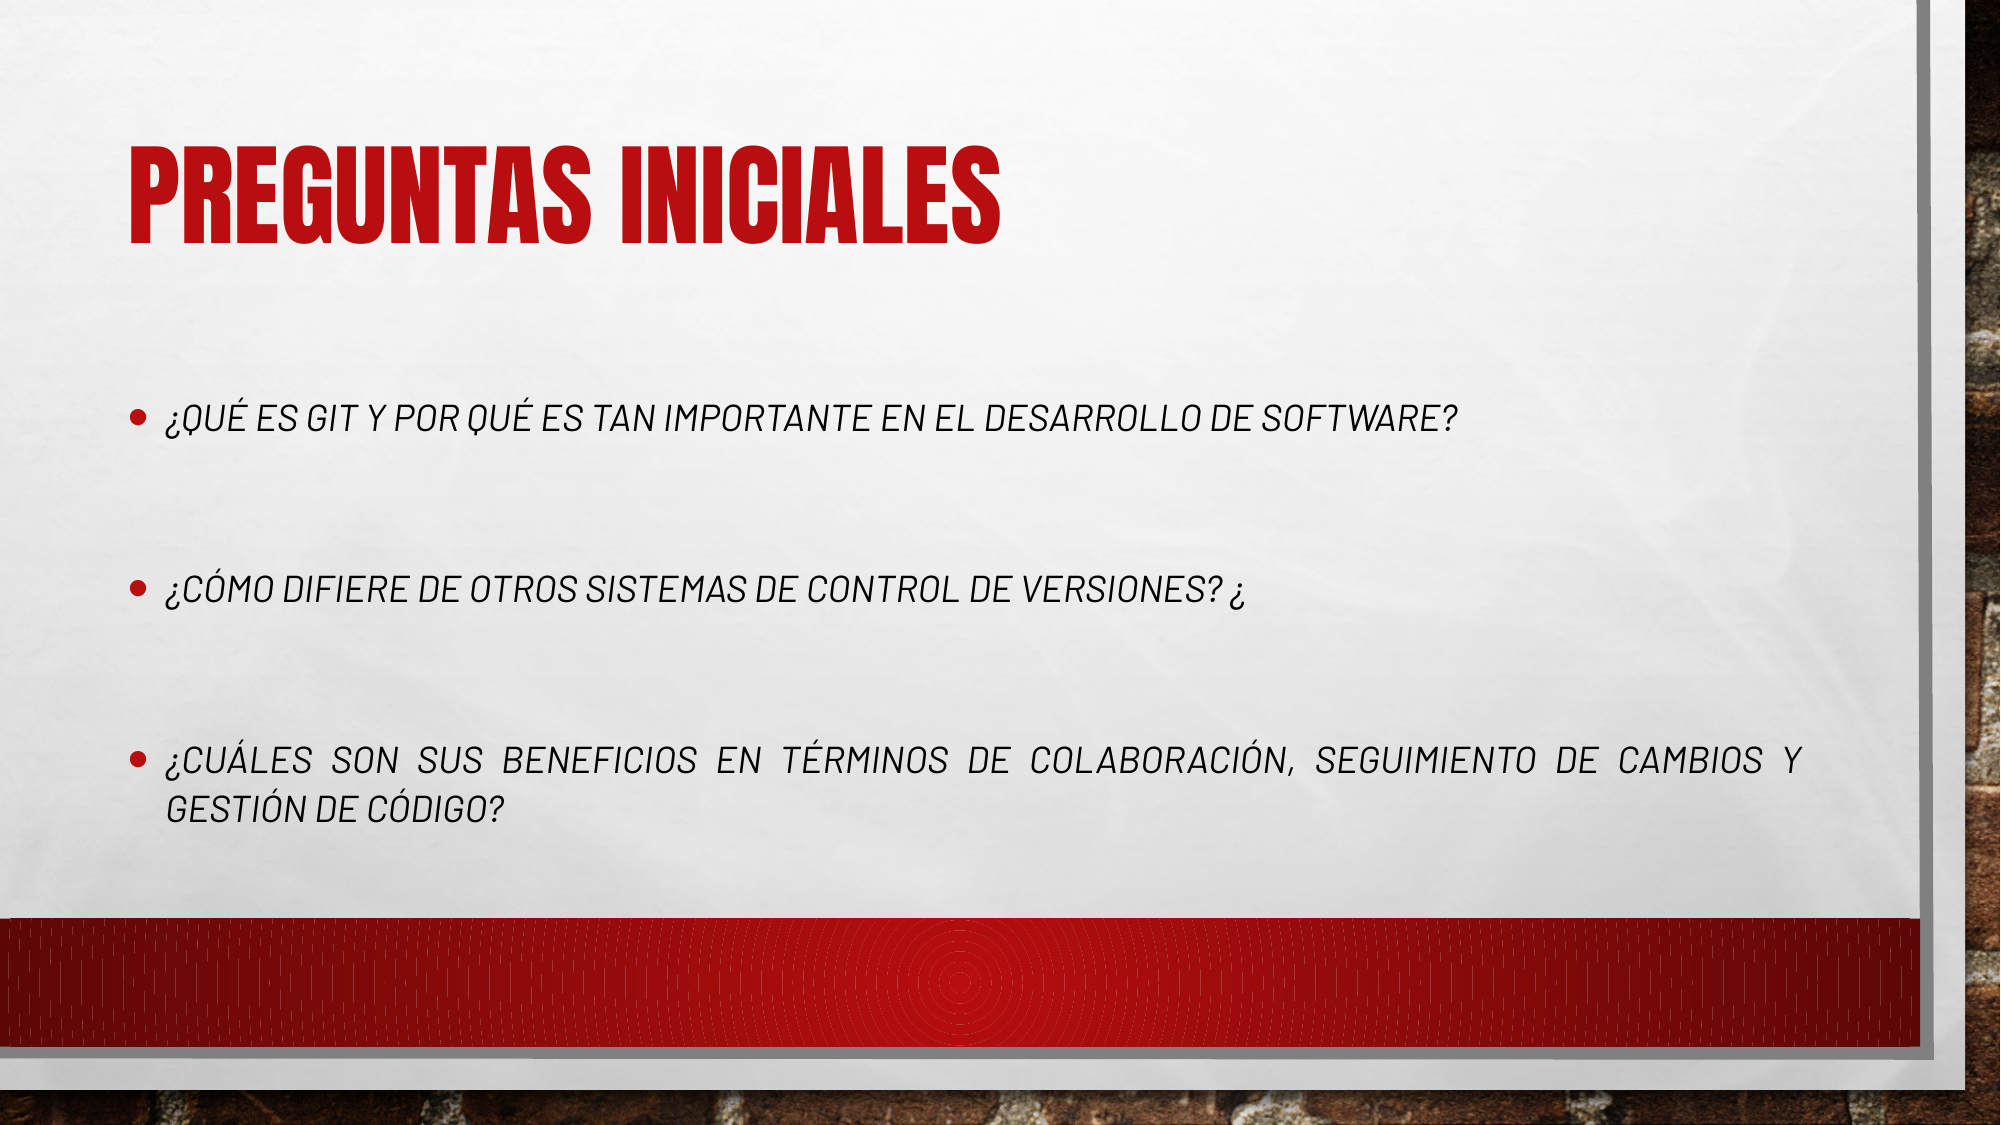

# Preguntas iniciales
¿Qué es Git y por qué es tan importante en el desarrollo de software?

¿Cómo difiere de otros sistemas de control de versiones? ¿

¿Cuáles son sus beneficios en términos de colaboración, seguimiento de cambios y gestión de código?